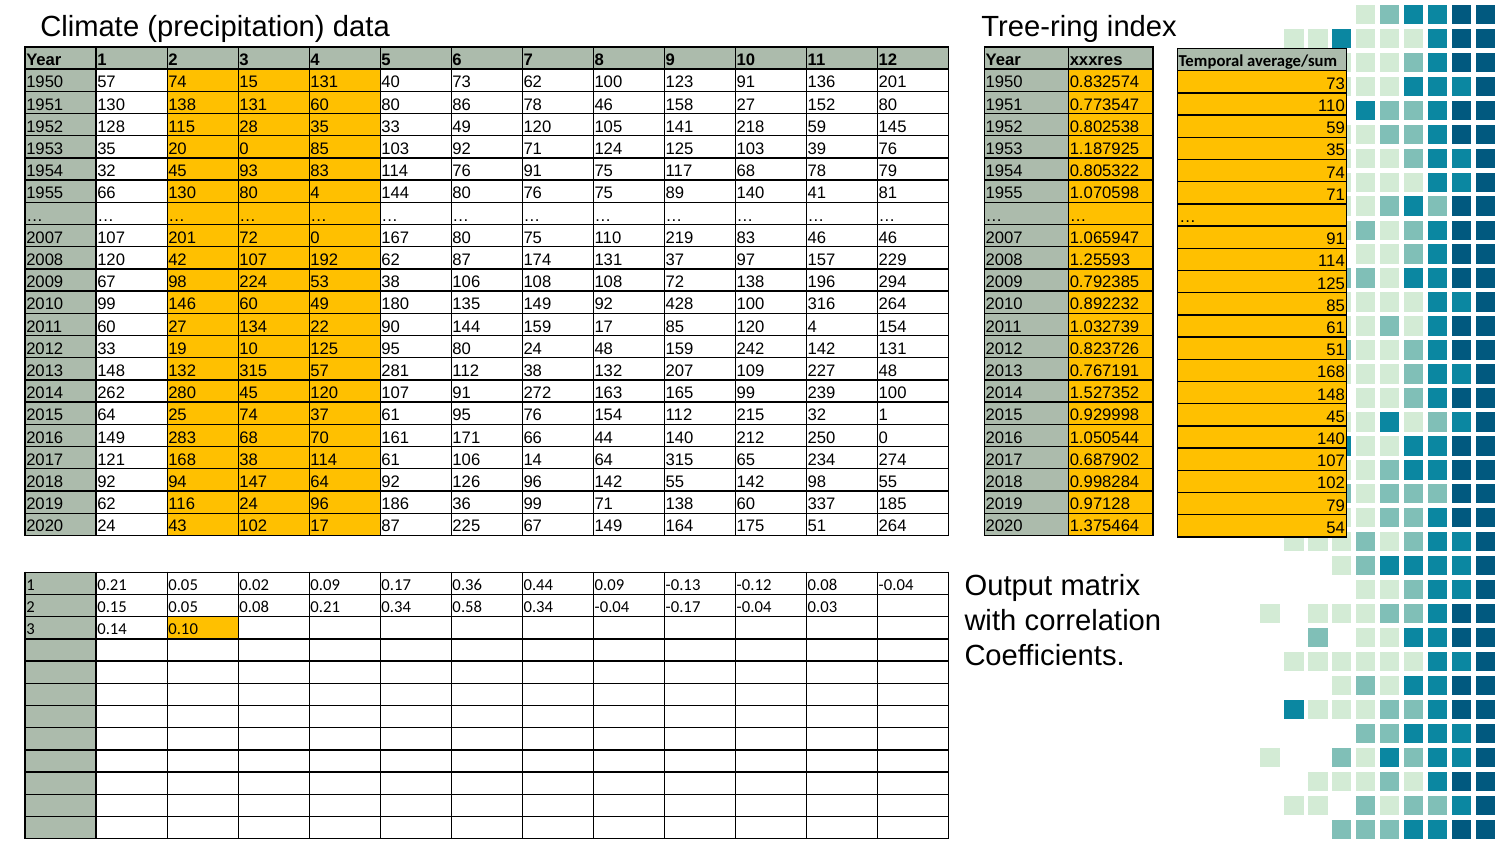

Climate (precipitation) data
Tree-ring index
| Year | 1 | 2 | 3 | 4 | 5 | 6 | 7 | 8 | 9 | 10 | 11 | 12 |
| --- | --- | --- | --- | --- | --- | --- | --- | --- | --- | --- | --- | --- |
| 1950 | 57 | 74 | 15 | 131 | 40 | 73 | 62 | 100 | 123 | 91 | 136 | 201 |
| 1951 | 130 | 138 | 131 | 60 | 80 | 86 | 78 | 46 | 158 | 27 | 152 | 80 |
| 1952 | 128 | 115 | 28 | 35 | 33 | 49 | 120 | 105 | 141 | 218 | 59 | 145 |
| 1953 | 35 | 20 | 0 | 85 | 103 | 92 | 71 | 124 | 125 | 103 | 39 | 76 |
| 1954 | 32 | 45 | 93 | 83 | 114 | 76 | 91 | 75 | 117 | 68 | 78 | 79 |
| 1955 | 66 | 130 | 80 | 4 | 144 | 80 | 76 | 75 | 89 | 140 | 41 | 81 |
| … | … | … | … | … | … | … | … | … | … | … | … | … |
| 2007 | 107 | 201 | 72 | 0 | 167 | 80 | 75 | 110 | 219 | 83 | 46 | 46 |
| 2008 | 120 | 42 | 107 | 192 | 62 | 87 | 174 | 131 | 37 | 97 | 157 | 229 |
| 2009 | 67 | 98 | 224 | 53 | 38 | 106 | 108 | 108 | 72 | 138 | 196 | 294 |
| 2010 | 99 | 146 | 60 | 49 | 180 | 135 | 149 | 92 | 428 | 100 | 316 | 264 |
| 2011 | 60 | 27 | 134 | 22 | 90 | 144 | 159 | 17 | 85 | 120 | 4 | 154 |
| 2012 | 33 | 19 | 10 | 125 | 95 | 80 | 24 | 48 | 159 | 242 | 142 | 131 |
| 2013 | 148 | 132 | 315 | 57 | 281 | 112 | 38 | 132 | 207 | 109 | 227 | 48 |
| 2014 | 262 | 280 | 45 | 120 | 107 | 91 | 272 | 163 | 165 | 99 | 239 | 100 |
| 2015 | 64 | 25 | 74 | 37 | 61 | 95 | 76 | 154 | 112 | 215 | 32 | 1 |
| 2016 | 149 | 283 | 68 | 70 | 161 | 171 | 66 | 44 | 140 | 212 | 250 | 0 |
| 2017 | 121 | 168 | 38 | 114 | 61 | 106 | 14 | 64 | 315 | 65 | 234 | 274 |
| 2018 | 92 | 94 | 147 | 64 | 92 | 126 | 96 | 142 | 55 | 142 | 98 | 55 |
| 2019 | 62 | 116 | 24 | 96 | 186 | 36 | 99 | 71 | 138 | 60 | 337 | 185 |
| 2020 | 24 | 43 | 102 | 17 | 87 | 225 | 67 | 149 | 164 | 175 | 51 | 264 |
| Year | xxxres |
| --- | --- |
| 1950 | 0.832574 |
| 1951 | 0.773547 |
| 1952 | 0.802538 |
| 1953 | 1.187925 |
| 1954 | 0.805322 |
| 1955 | 1.070598 |
| … | … |
| 2007 | 1.065947 |
| 2008 | 1.25593 |
| 2009 | 0.792385 |
| 2010 | 0.892232 |
| 2011 | 1.032739 |
| 2012 | 0.823726 |
| 2013 | 0.767191 |
| 2014 | 1.527352 |
| 2015 | 0.929998 |
| 2016 | 1.050544 |
| 2017 | 0.687902 |
| 2018 | 0.998284 |
| 2019 | 0.97128 |
| 2020 | 1.375464 |
| Temporal average/sum |
| --- |
| 73 |
| 110 |
| 59 |
| 35 |
| 74 |
| 71 |
| … |
| 91 |
| 114 |
| 125 |
| 85 |
| 61 |
| 51 |
| 168 |
| 148 |
| 45 |
| 140 |
| 107 |
| 102 |
| 79 |
| 54 |
Output matrix
with correlation
Coefficients.
| 1 | 0.21 | 0.05 | 0.02 | 0.09 | 0.17 | 0.36 | 0.44 | 0.09 | -0.13 | -0.12 | 0.08 | -0.04 |
| --- | --- | --- | --- | --- | --- | --- | --- | --- | --- | --- | --- | --- |
| 2 | 0.15 | 0.05 | 0.08 | 0.21 | 0.34 | 0.58 | 0.34 | -0.04 | -0.17 | -0.04 | 0.03 |  |
| 3 | 0.14 | 0.10 |  |  |  |  |  |  |  |  |  |  |
|  |  |  |  |  |  |  |  |  |  |  |  |  |
|  |  |  |  |  |  |  |  |  |  |  |  |  |
|  |  |  |  |  |  |  |  |  |  |  |  |  |
|  |  |  |  |  |  |  |  |  |  |  |  |  |
|  |  |  |  |  |  |  |  |  |  |  |  |  |
|  |  |  |  |  |  |  |  |  |  |  |  |  |
|  |  |  |  |  |  |  |  |  |  |  |  |  |
|  |  |  |  |  |  |  |  |  |  |  |  |  |
|  |  |  |  |  |  |  |  |  |  |  |  |  |
33